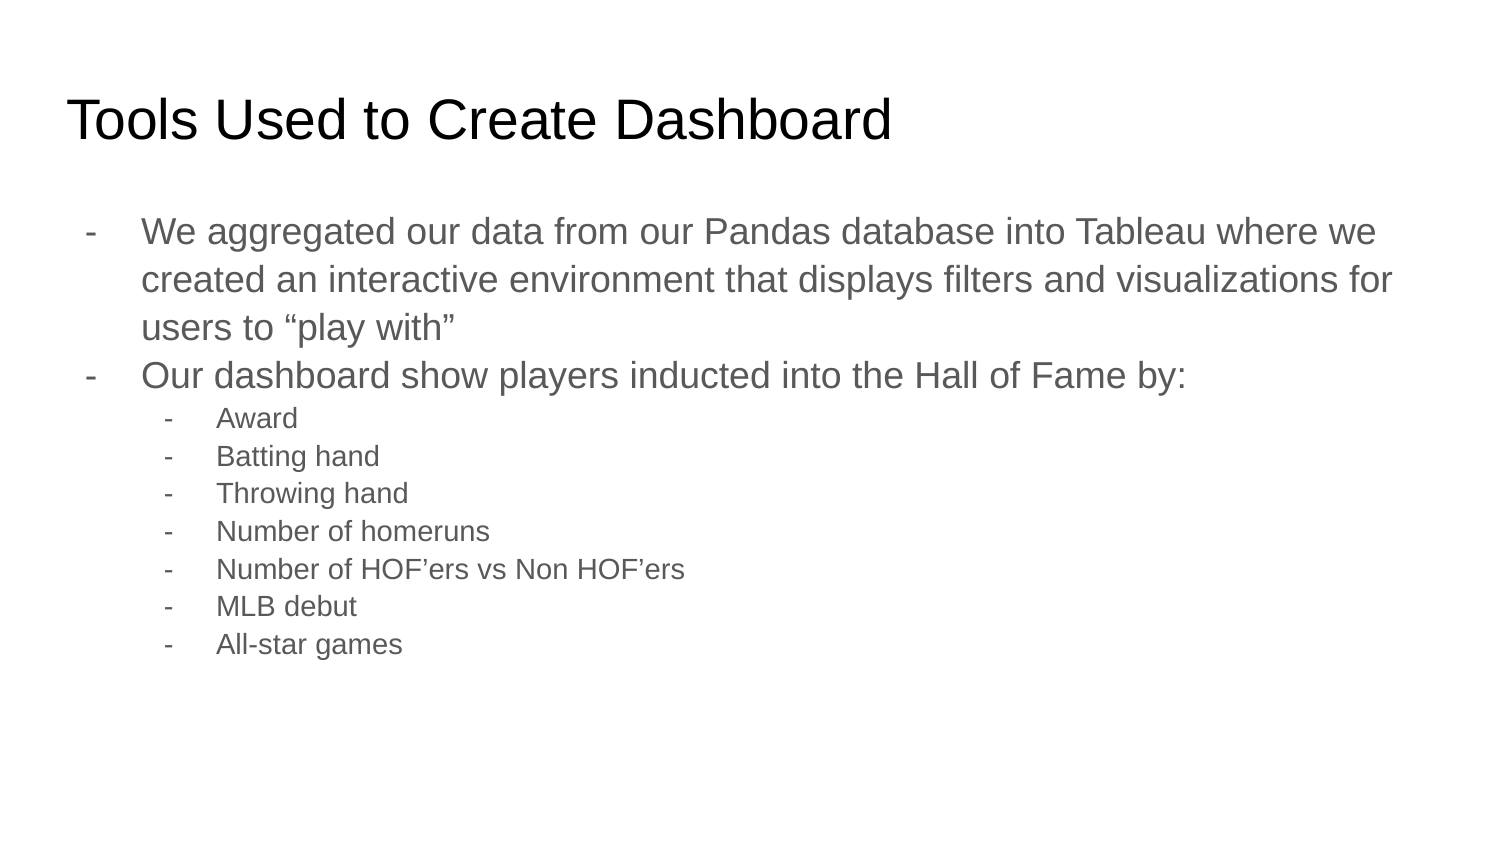

# Tools Used to Create Dashboard
We aggregated our data from our Pandas database into Tableau where we created an interactive environment that displays filters and visualizations for users to “play with”
Our dashboard show players inducted into the Hall of Fame by:
Award
Batting hand
Throwing hand
Number of homeruns
Number of HOF’ers vs Non HOF’ers
MLB debut
All-star games